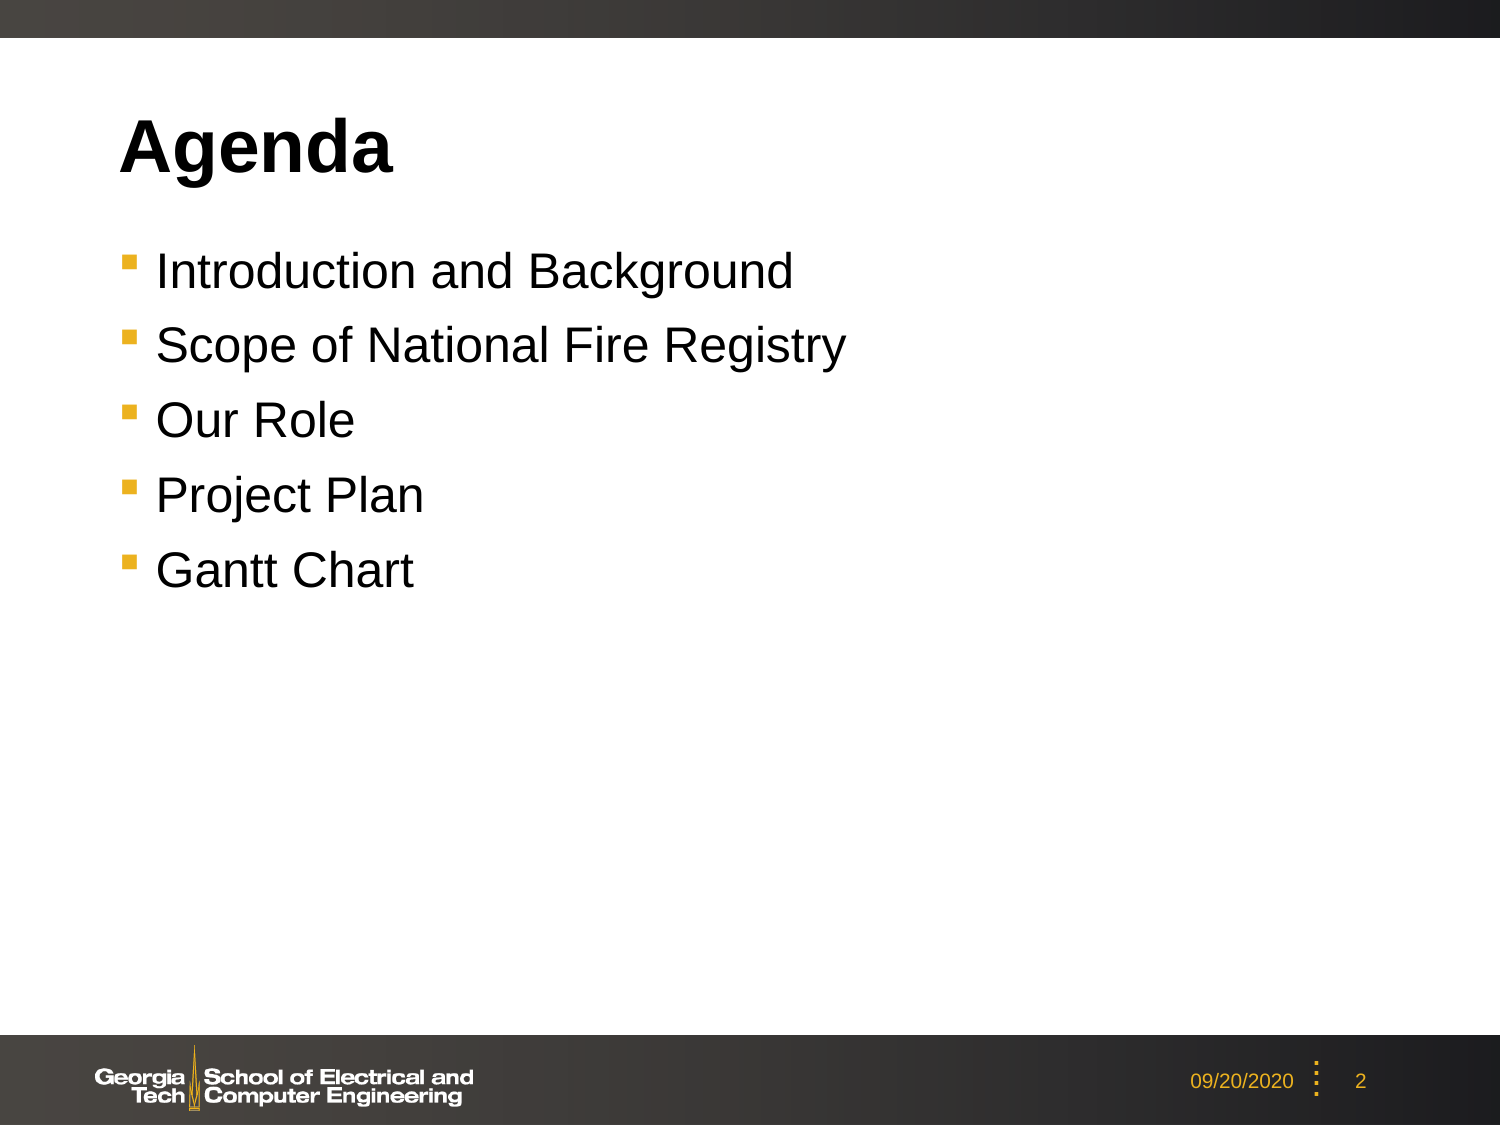

# Agenda
Introduction and Background
Scope of National Fire Registry
Our Role
Project Plan
Gantt Chart

09/20/2020
2